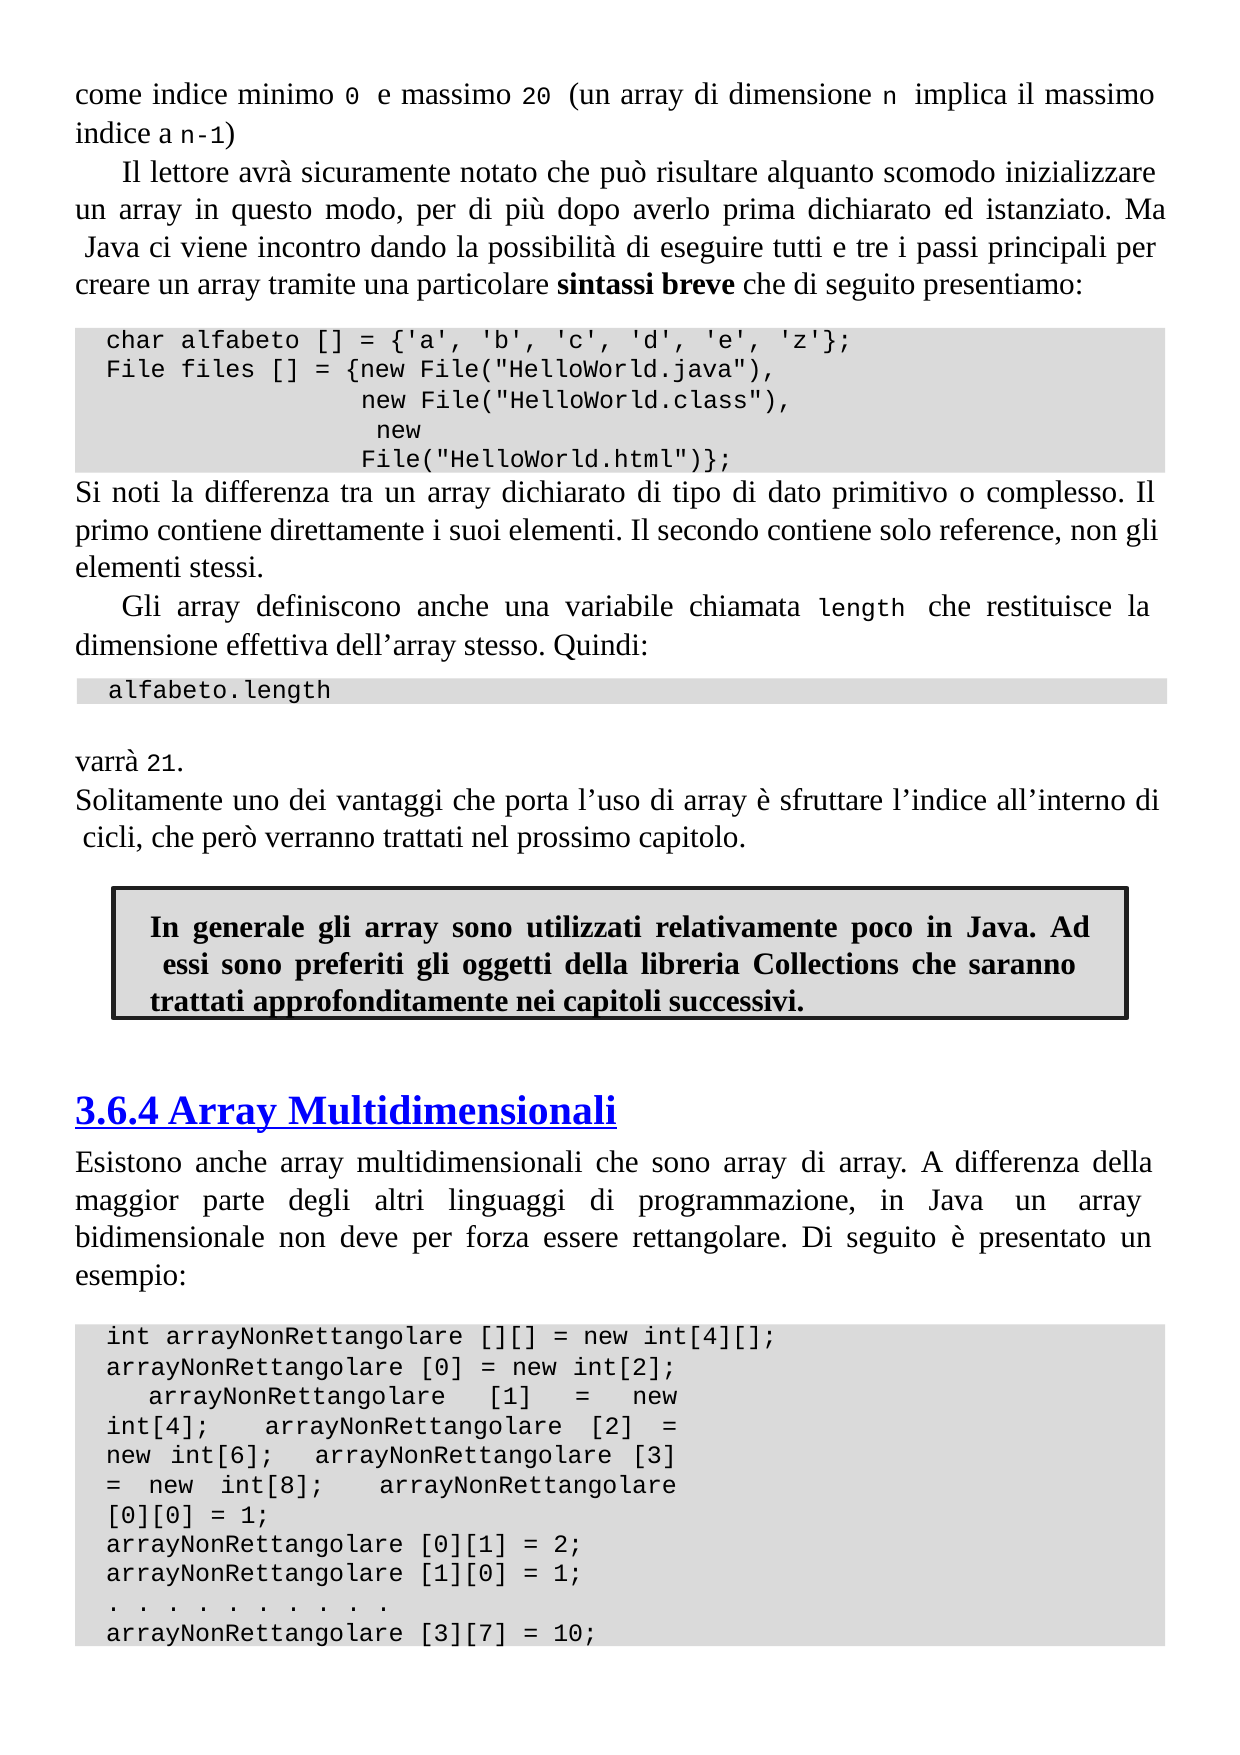

come indice minimo 0 e massimo 20 (un array di dimensione n implica il massimo  indice a n-1)
Il lettore avrà sicuramente notato che può risultare alquanto scomodo inizializzare  un array in questo modo, per di più dopo averlo prima dichiarato ed istanziato. Ma  Java ci viene incontro dando la possibilità di eseguire tutti e tre i passi principali per  creare un array tramite una particolare sintassi breve che di seguito presentiamo:
char alfabeto [] = {'a', 'b', 'c', 'd', 'e', 'z'};
File files [] = {new File("HelloWorld.java"),
new File("HelloWorld.class"),  new File("HelloWorld.html")};
Si noti la differenza tra un array dichiarato di tipo di dato primitivo o complesso. Il  primo contiene direttamente i suoi elementi. Il secondo contiene solo reference, non gli  elementi stessi.
Gli array definiscono anche una variabile chiamata length che restituisce la  dimensione effettiva dell’array stesso. Quindi:
alfabeto.length
varrà 21.
Solitamente uno dei vantaggi che porta l’uso di array è sfruttare l’indice all’interno di  cicli, che però verranno trattati nel prossimo capitolo.
In generale gli array sono utilizzati relativamente poco in Java. Ad  essi sono preferiti gli oggetti della libreria Collections che saranno  trattati approfonditamente nei capitoli successivi.
3.6.4 Array Multidimensionali
Esistono anche array multidimensionali che sono array di array. A differenza della  maggior parte degli altri linguaggi di programmazione, in Java un array  bidimensionale non deve per forza essere rettangolare. Di seguito è presentato un  esempio:
int arrayNonRettangolare [][] = new int[4][];
arrayNonRettangolare [0] = new int[2];  arrayNonRettangolare [1] = new int[4];  arrayNonRettangolare [2] = new int[6];  arrayNonRettangolare [3] = new int[8];  arrayNonRettangolare [0][0] = 1;
arrayNonRettangolare [0][1] = 2;
arrayNonRettangolare [1][0] = 1;
. . . . . . . . . .
arrayNonRettangolare [3][7] = 10;